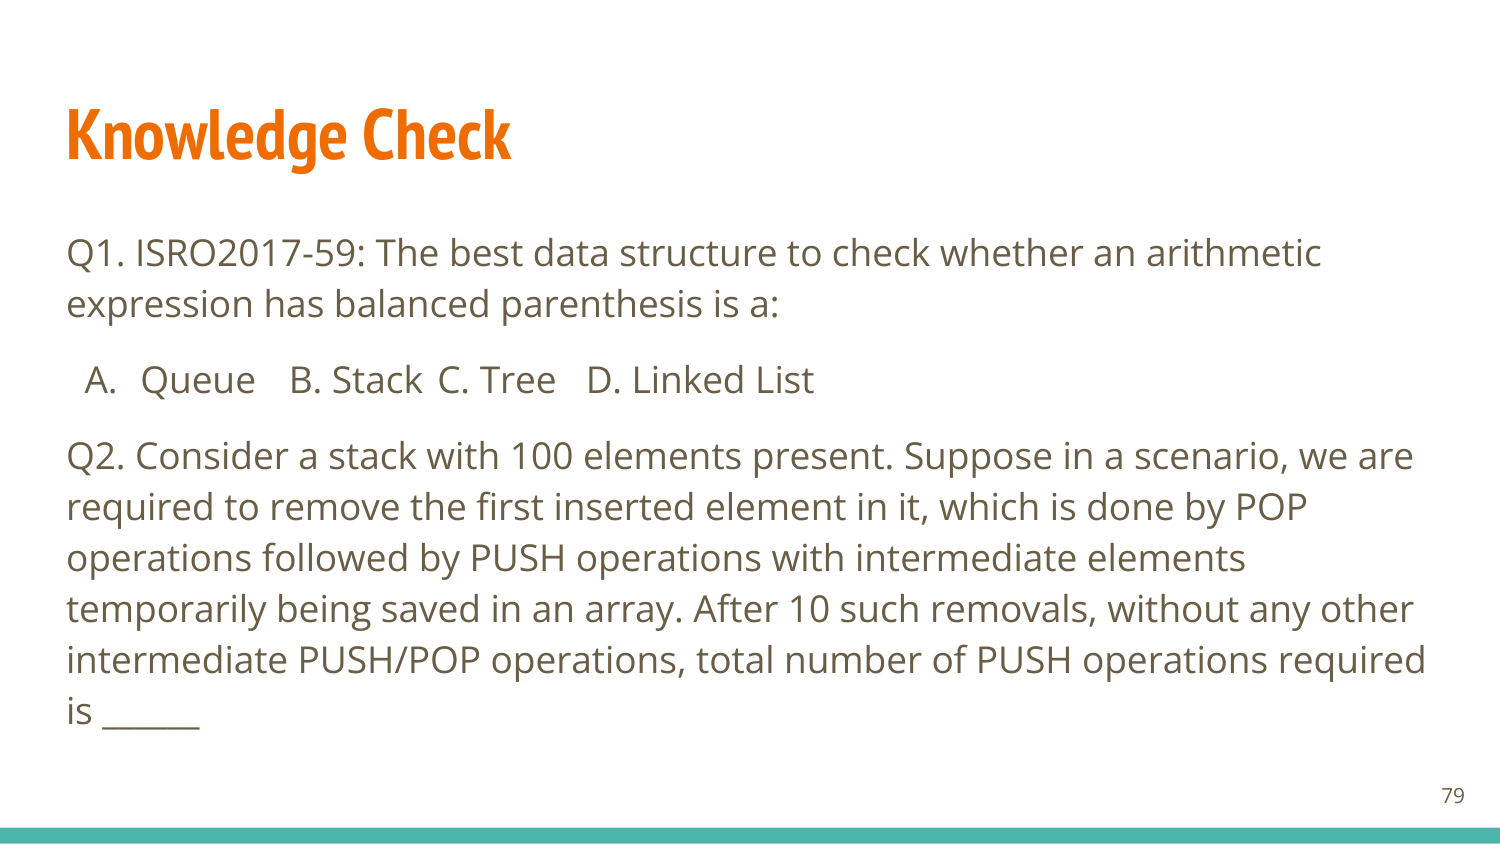

# Knowledge Check
Q1. ISRO2017-59: The best data structure to check whether an arithmetic expression has balanced parenthesis is a:
Queue 	B. Stack 	C. Tree 	D. Linked List
Q2. Consider a stack with 100 elements present. Suppose in a scenario, we are required to remove the first inserted element in it, which is done by POP operations followed by PUSH operations with intermediate elements temporarily being saved in an array. After 10 such removals, without any other intermediate PUSH/POP operations, total number of PUSH operations required is ______
79